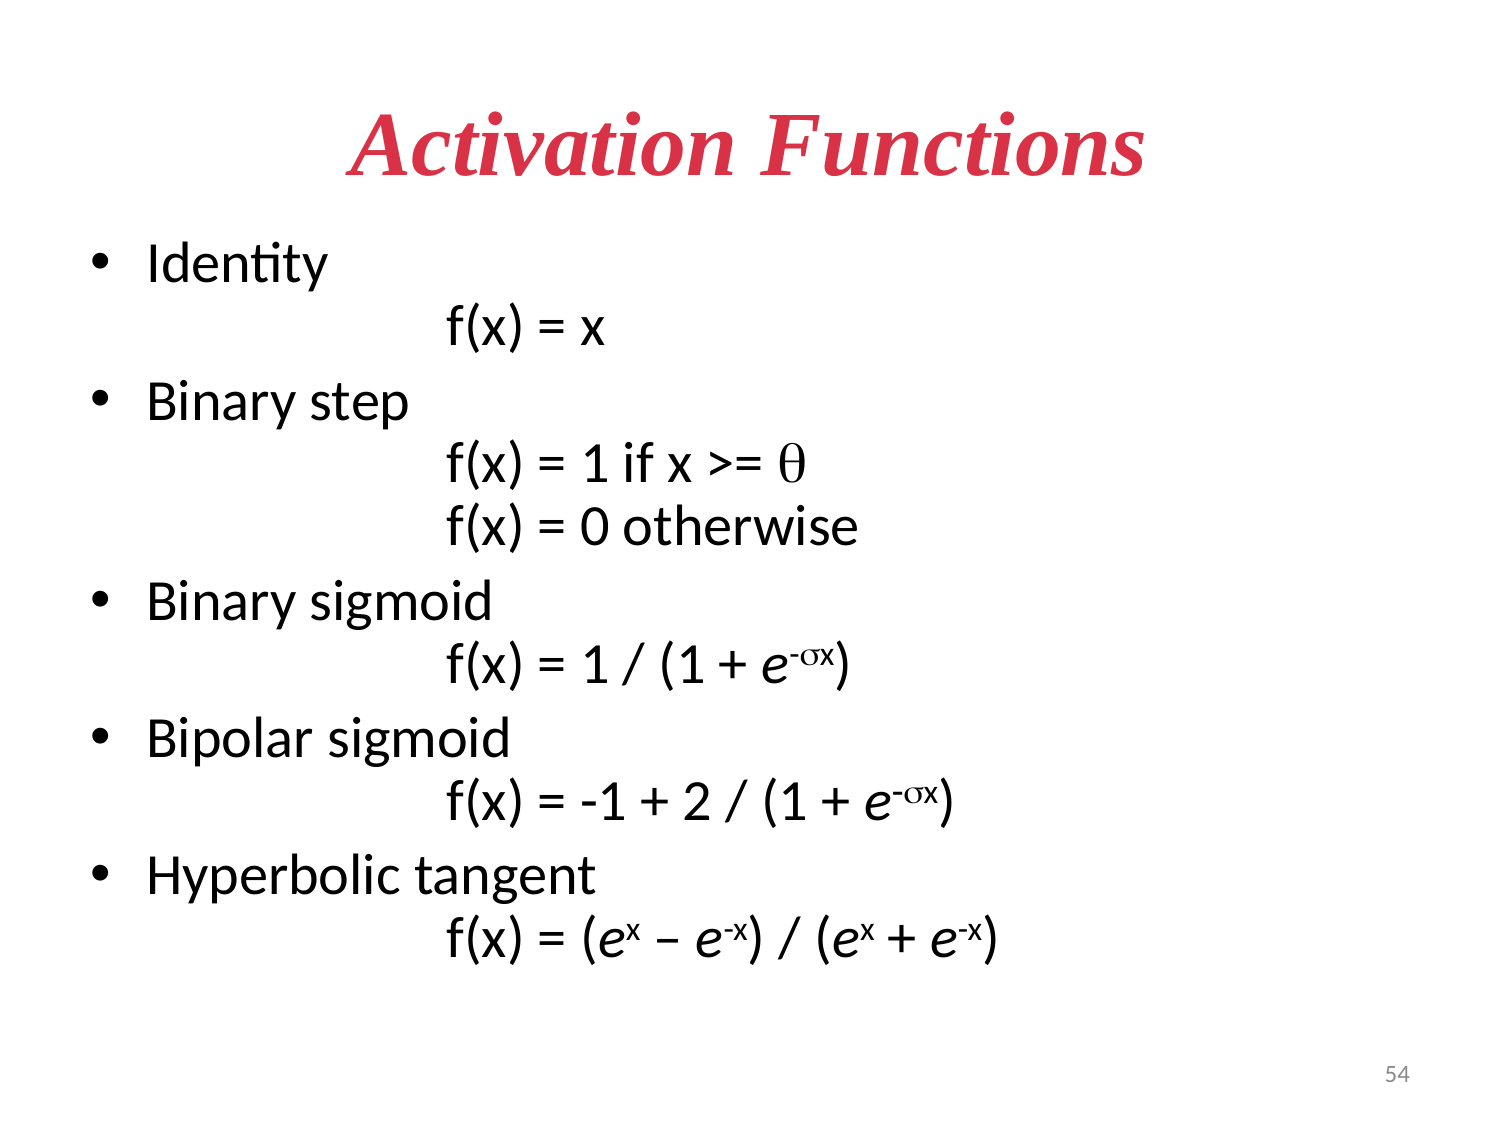

# Activation Functions
Identity
		f(x) = x
Binary step
		f(x) = 1 if x >= θ
		f(x) = 0 otherwise
Binary sigmoid
		f(x) = 1 / (1 + e-σx)
Bipolar sigmoid
		f(x) = -1 + 2 / (1 + e−σx)
Hyperbolic tangent
		f(x) = (ex – e-x) / (ex + e-x)

54